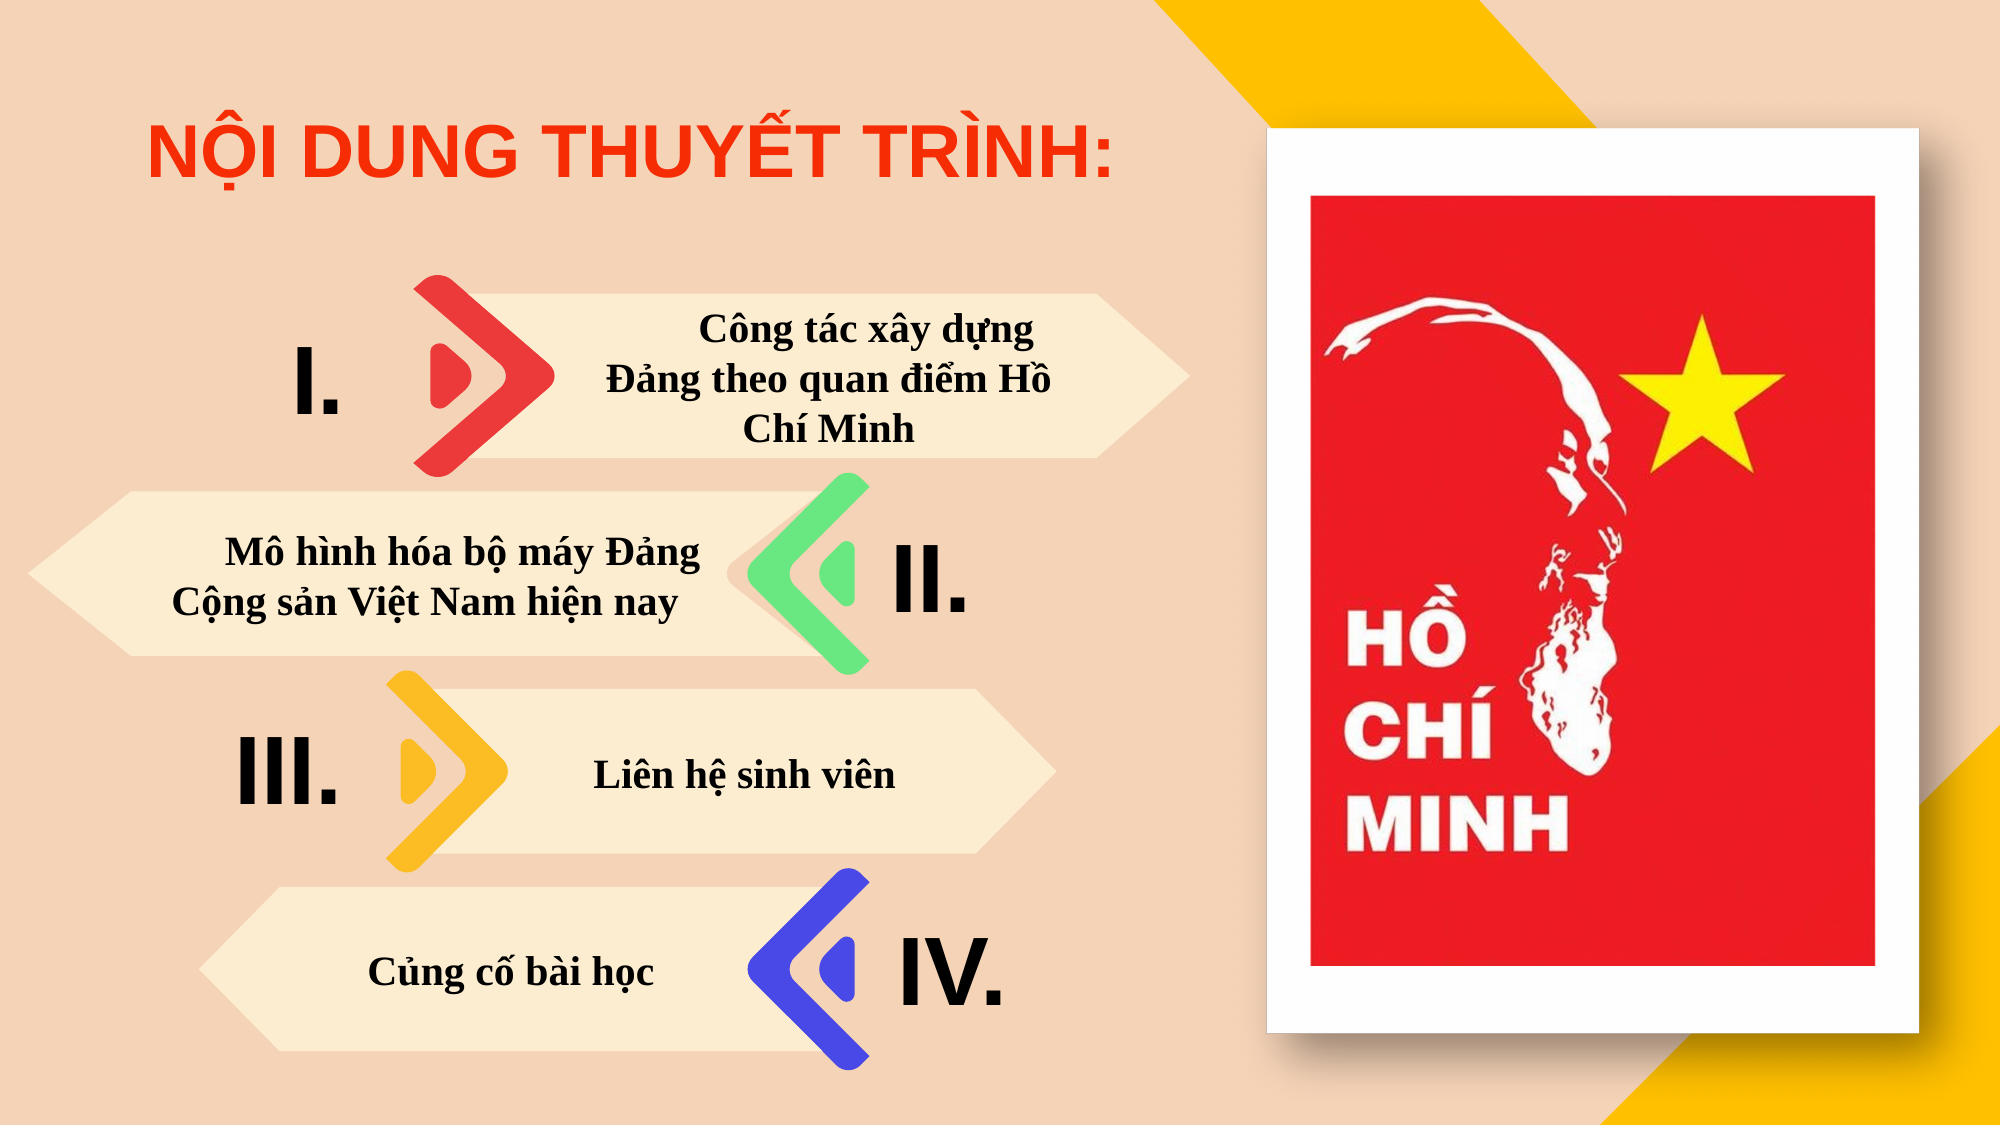

NỘI DUNG THUYẾT TRÌNH:

Công tác xây dựng Đảng theo quan điểm Hồ Chí Minh
I.

Mô hình hóa bộ máy Đảng Cộng sản Việt Nam hiện nay
II.

Liên hệ sinh viên
III.

Củng cố bài học
IV.